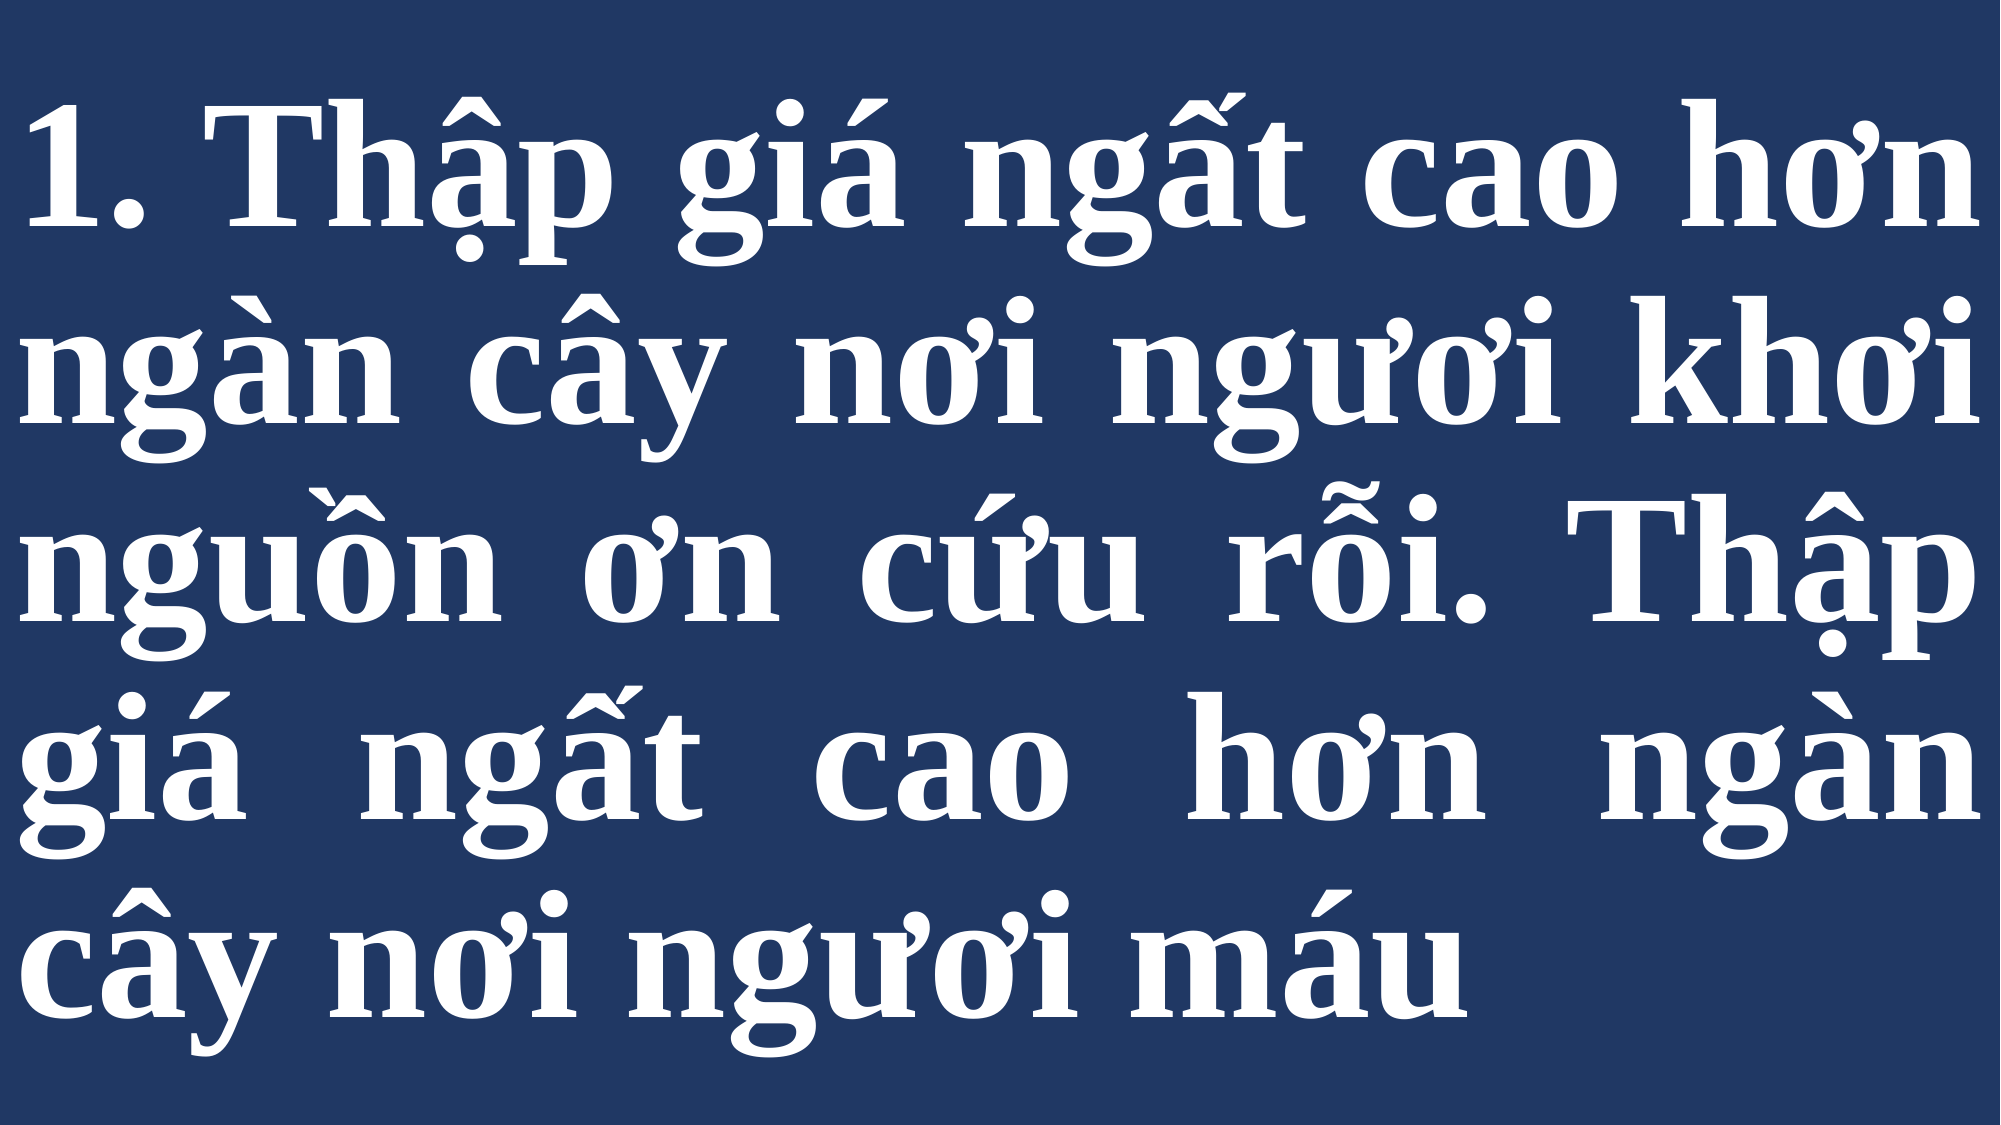

# 1. Thập giá ngất cao hơn ngàn cây nơi ngươi khơi nguồn ơn cứu rỗi. Thập giá ngất cao hơn ngàn cây nơi ngươi máu